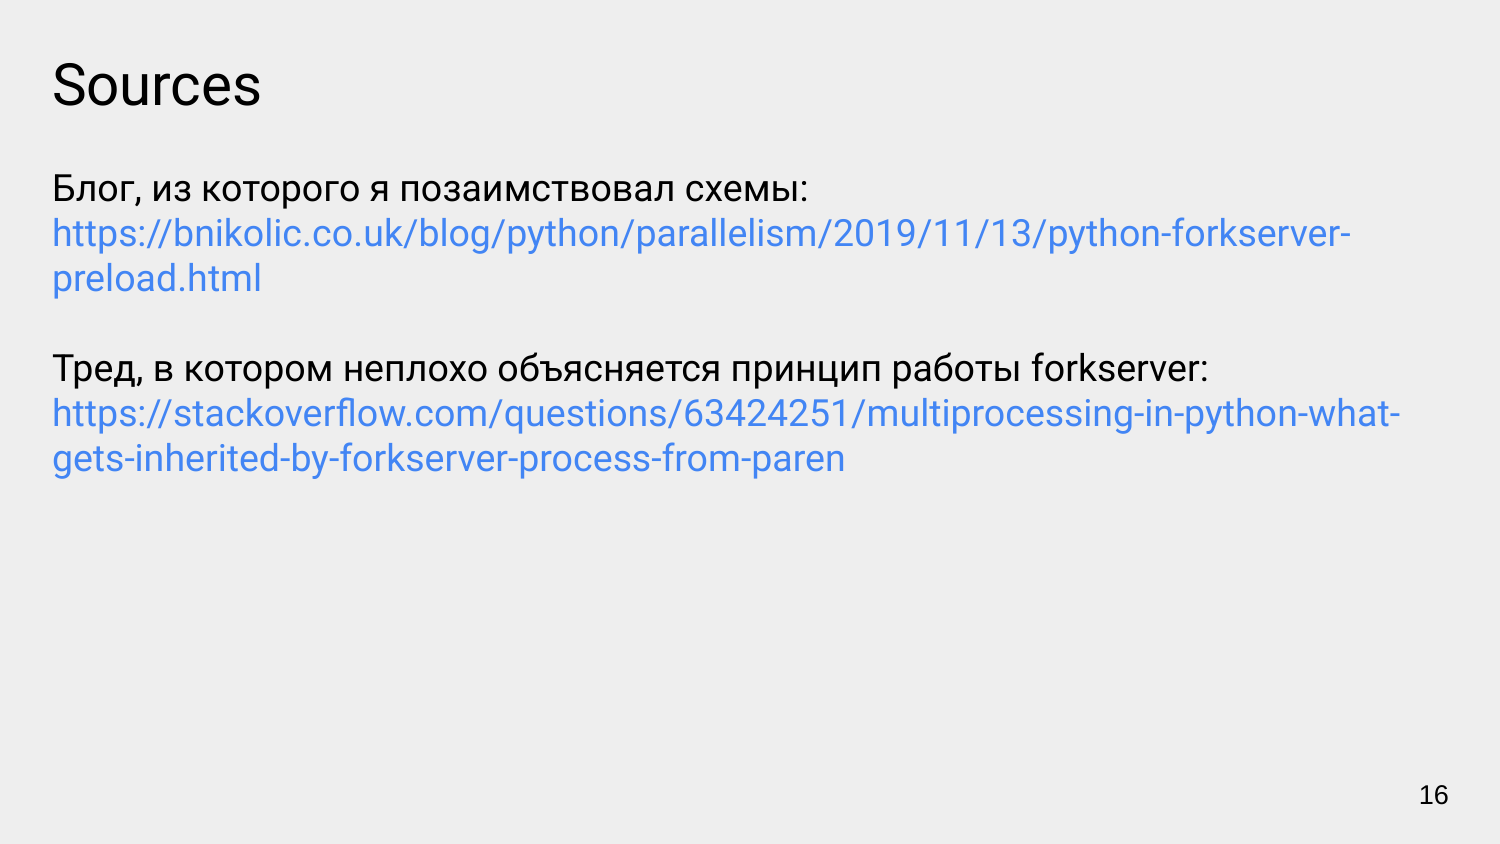

# Sources
Блог, из которого я позаимствовал схемы: https://bnikolic.co.uk/blog/python/parallelism/2019/11/13/python-forkserver-preload.html

Тред, в котором неплохо объясняется принцип работы forkserver: https://stackoverflow.com/questions/63424251/multiprocessing-in-python-what-gets-inherited-by-forkserver-process-from-paren

16